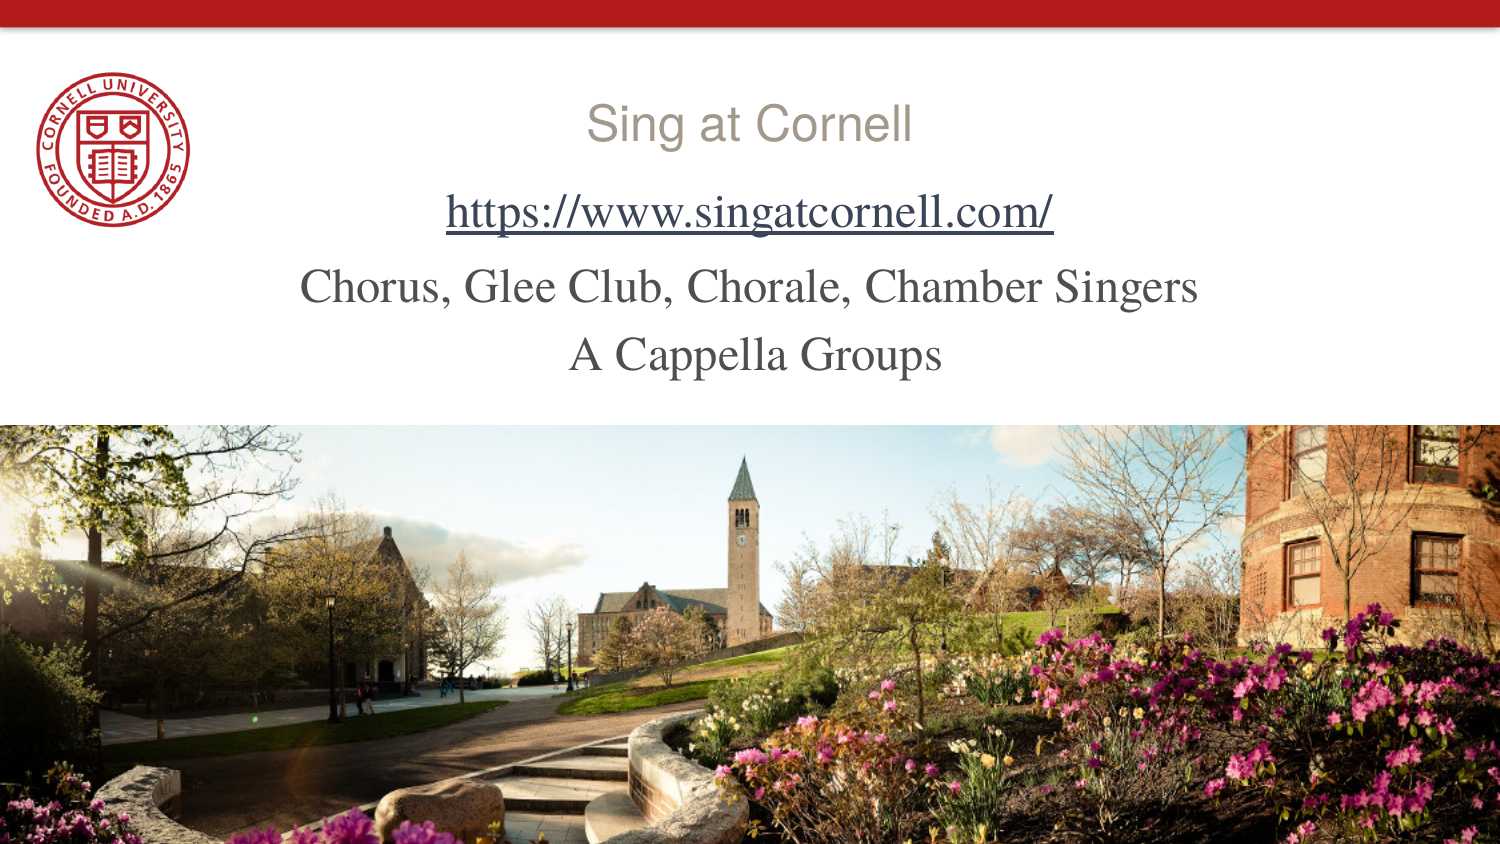

# Sing at Cornell
https://www.singatcornell.com/
Chorus, Glee Club, Chorale, Chamber Singers
 A Cappella Groups